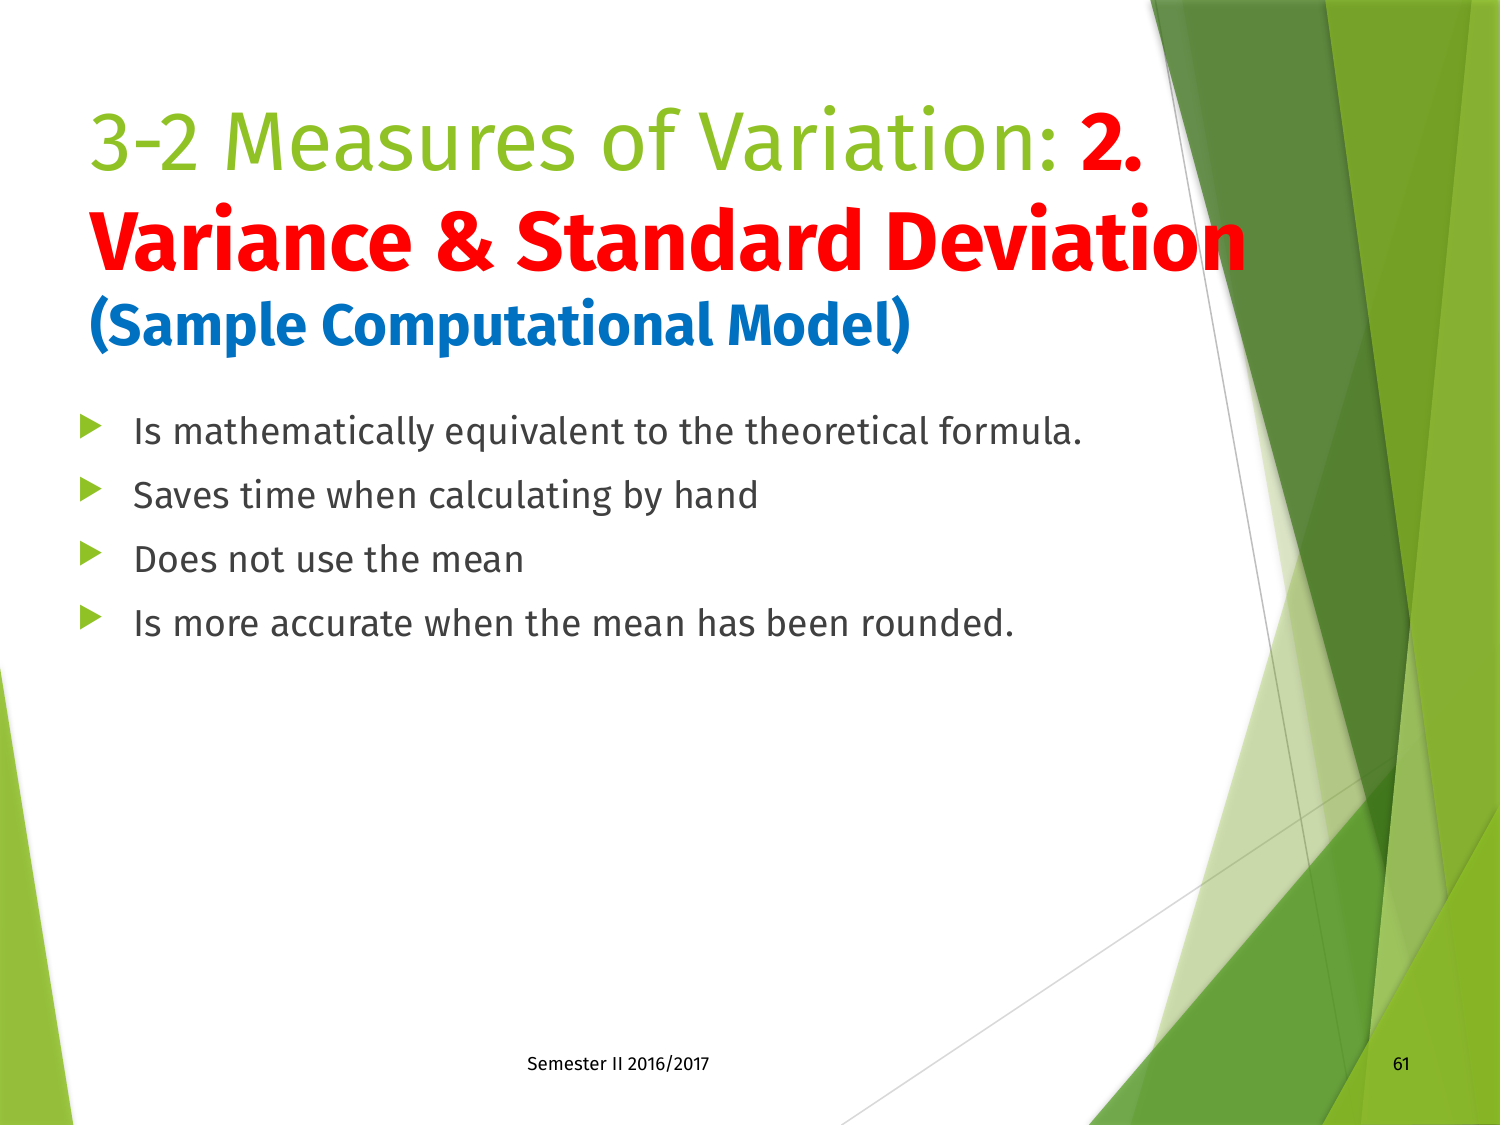

# 3-2 Measures of Variation: 2. Variance & Standard Deviation (Sample Computational Model)
Is mathematically equivalent to the theoretical formula.
Saves time when calculating by hand
Does not use the mean
Is more accurate when the mean has been rounded.

Semester II 2016/2017
61